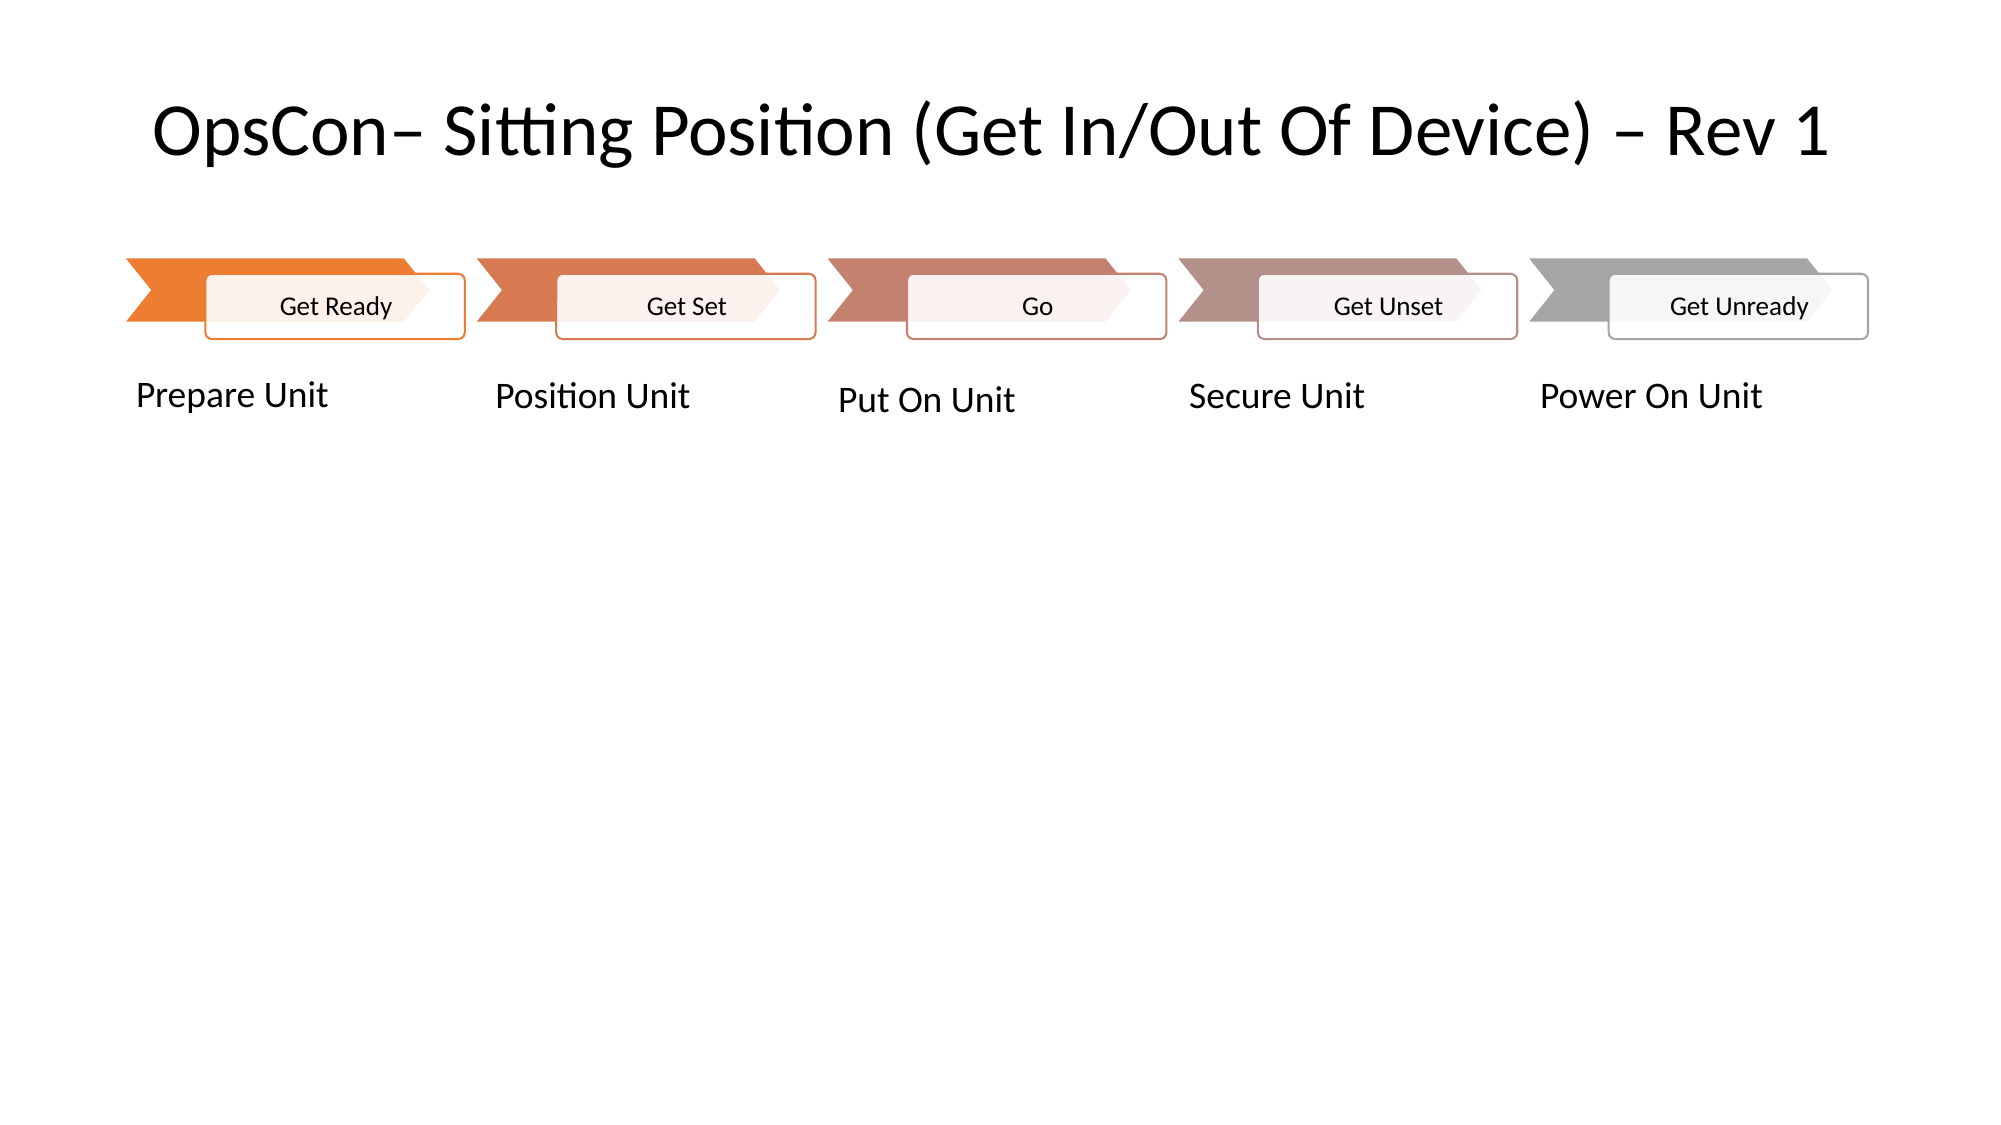

# OpsCon– Sitting Position (Get In/Out Of Device) – Rev 1
Get Ready
Get Set
Go
Get Unset
Get Unready
Prepare Unit
Position Unit
Power On Unit
Secure Unit
Put On Unit